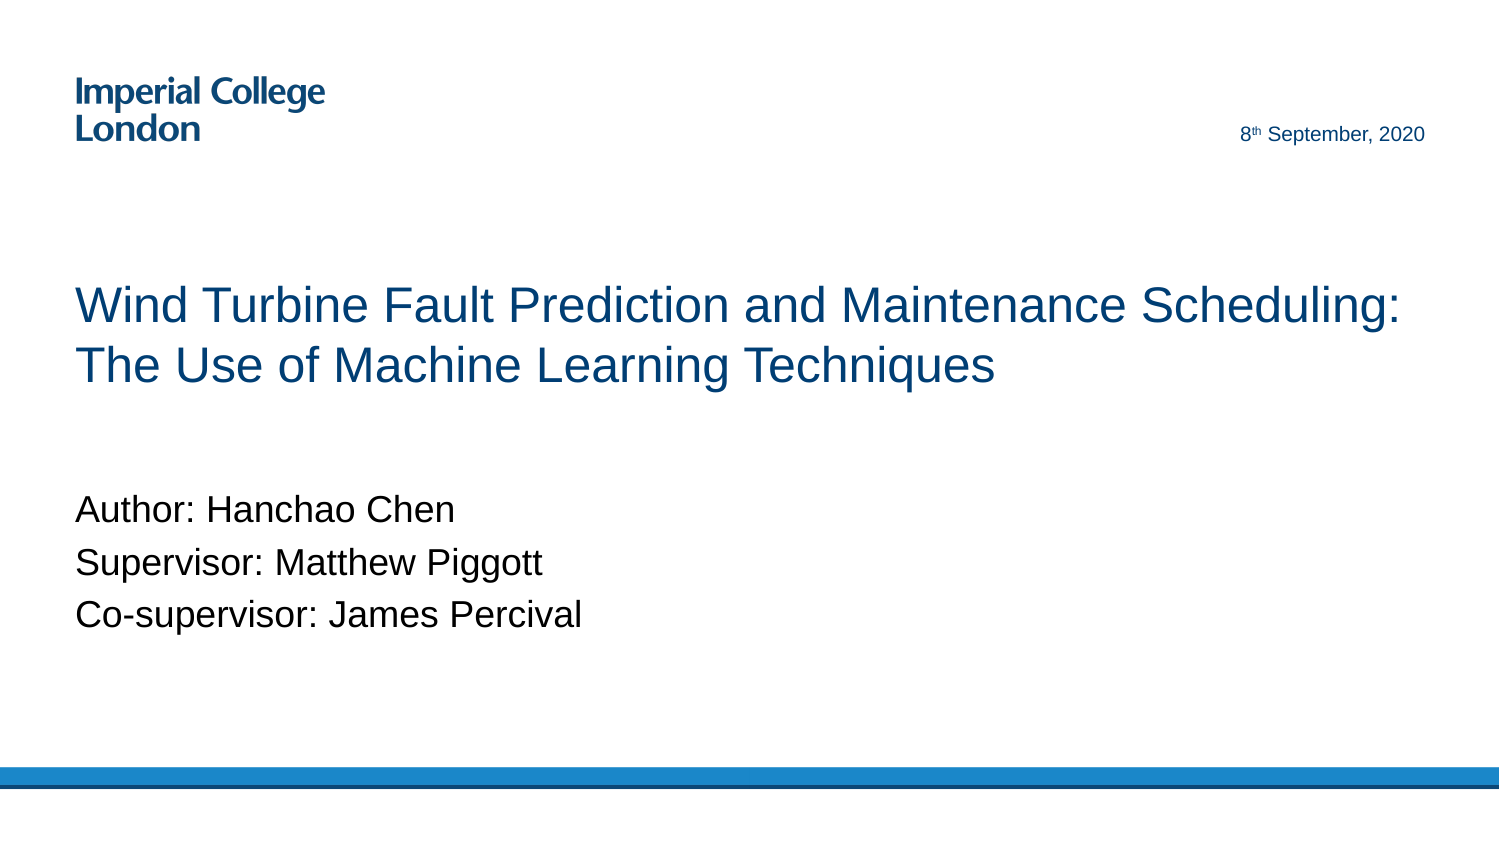

8th September, 2020
# Wind Turbine Fault Prediction and Maintenance Scheduling: The Use of Machine Learning Techniques
Author: Hanchao Chen
Supervisor: Matthew Piggott
Co-supervisor: James Percival